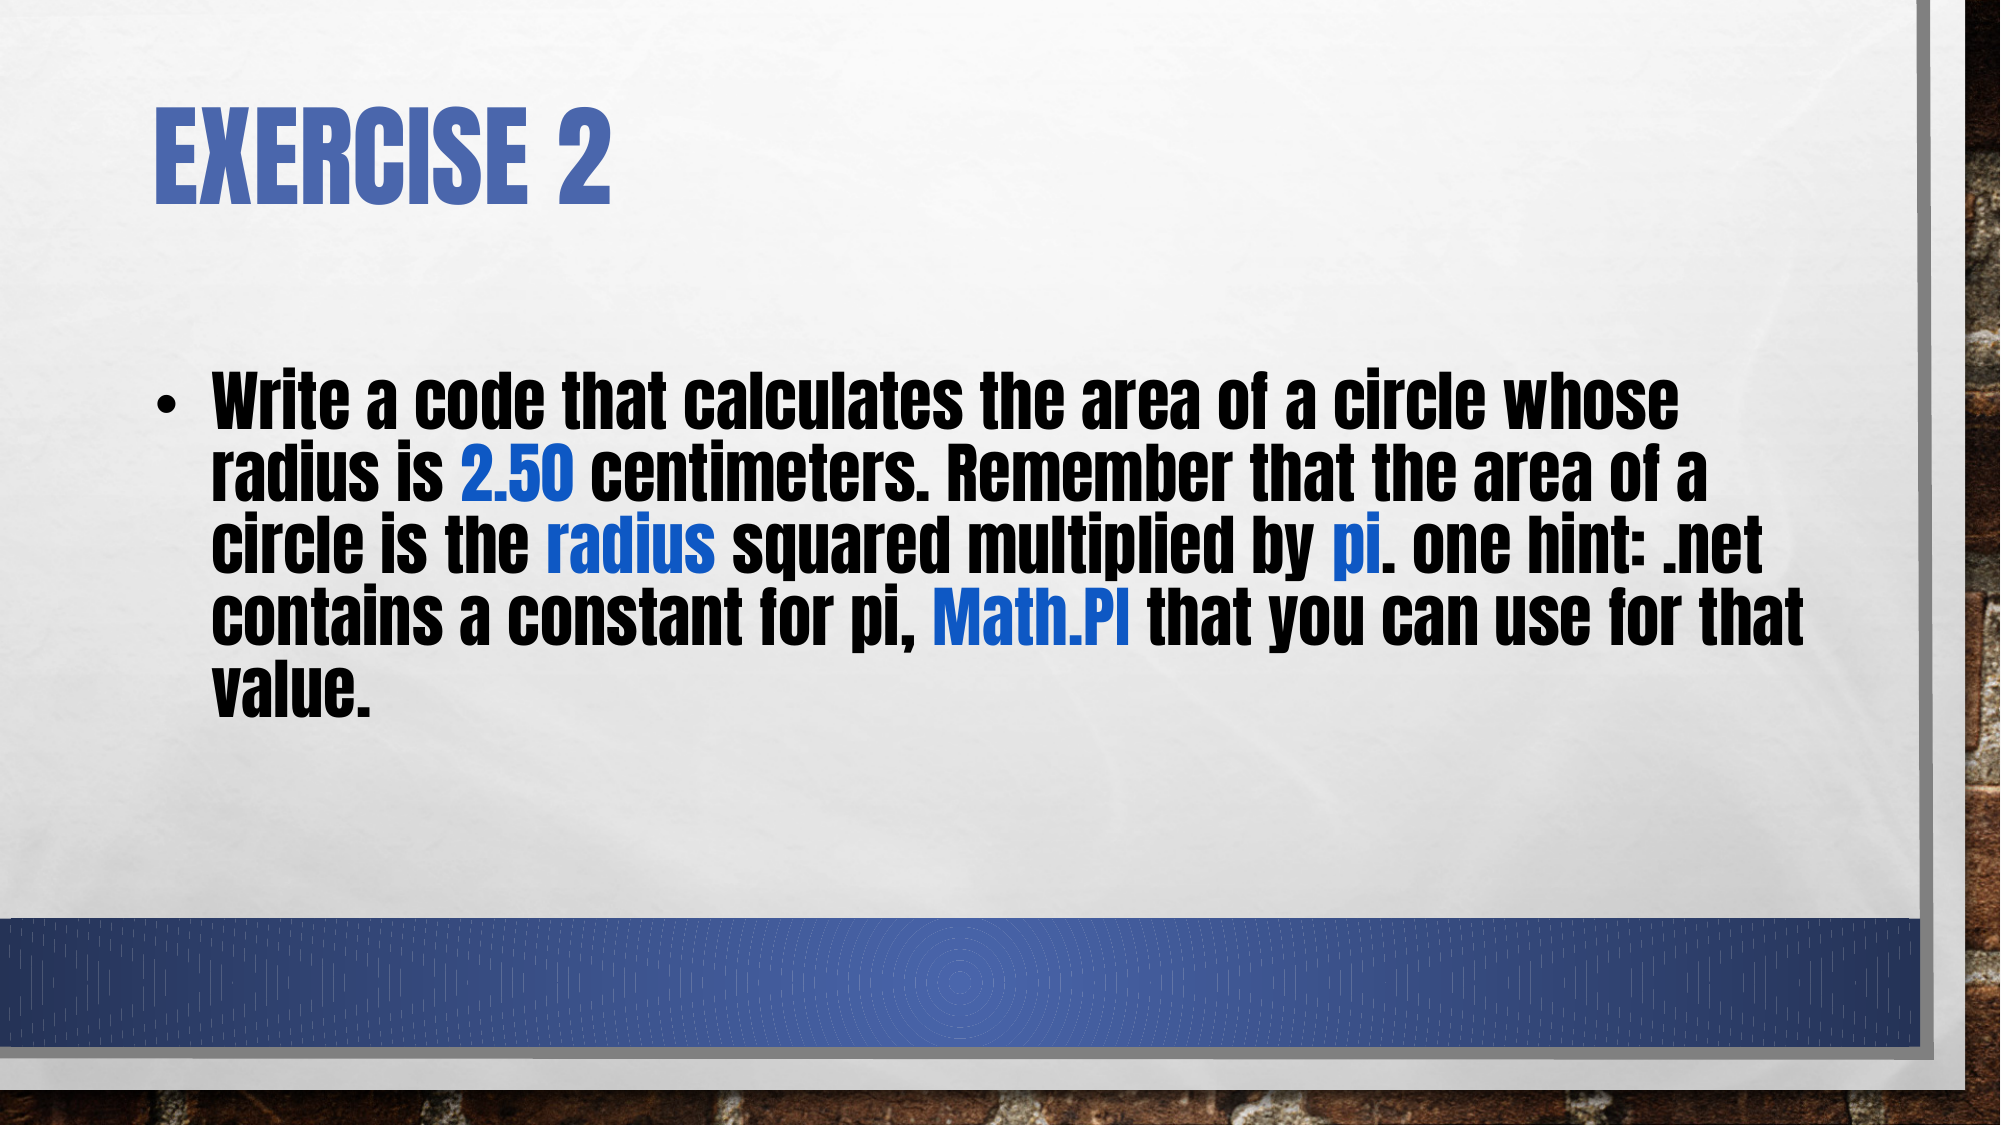

# Exercise 2
Write a code that calculates the area of a circle whose radius is 2.50 centimeters. Remember that the area of a circle is the radius squared multiplied by pi. one hint: .net contains a constant for pi, Math.PI that you can use for that value.